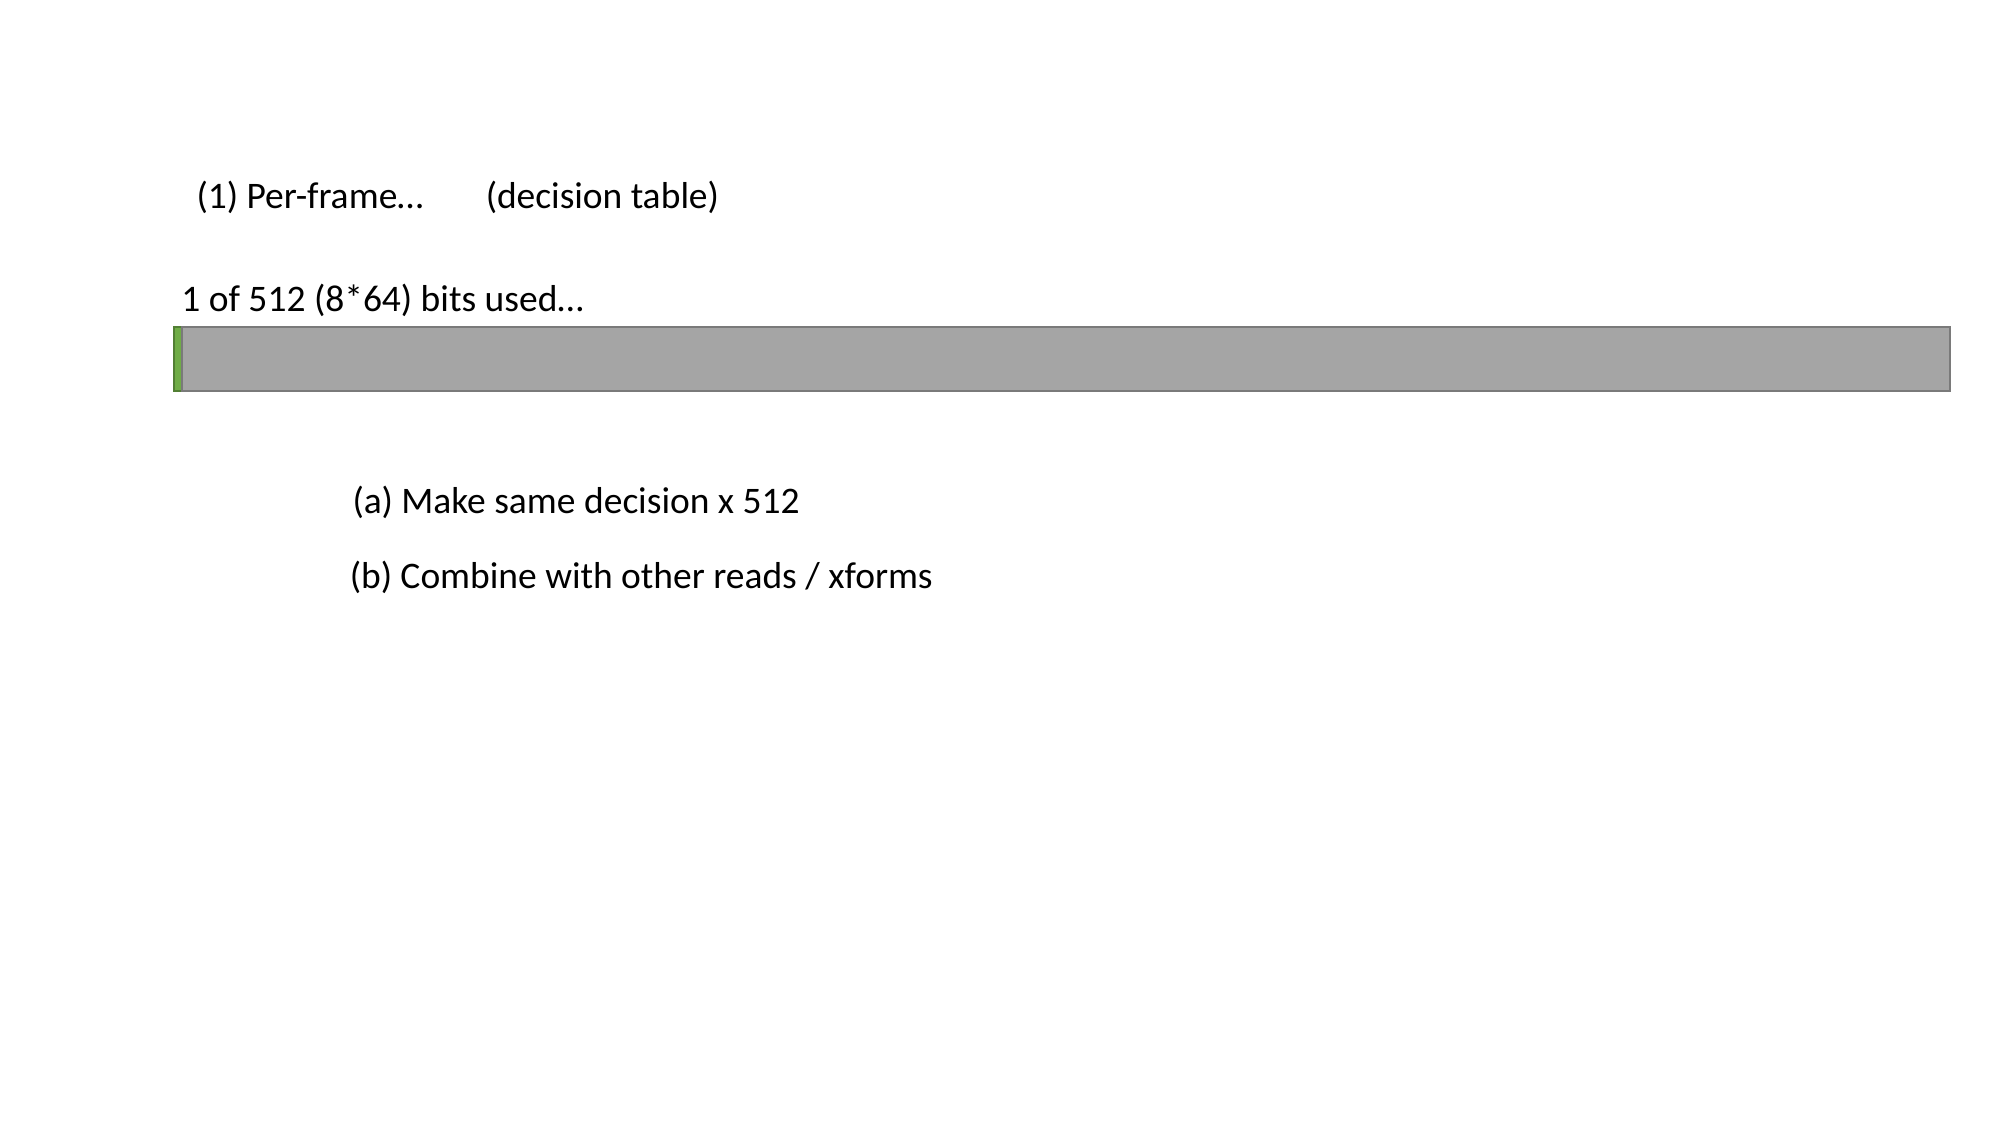

(1) Per-frame…
(decision table)
1 of 512 (8*64) bits used…

(a) Make same decision x 512
(b) Combine with other reads / xforms